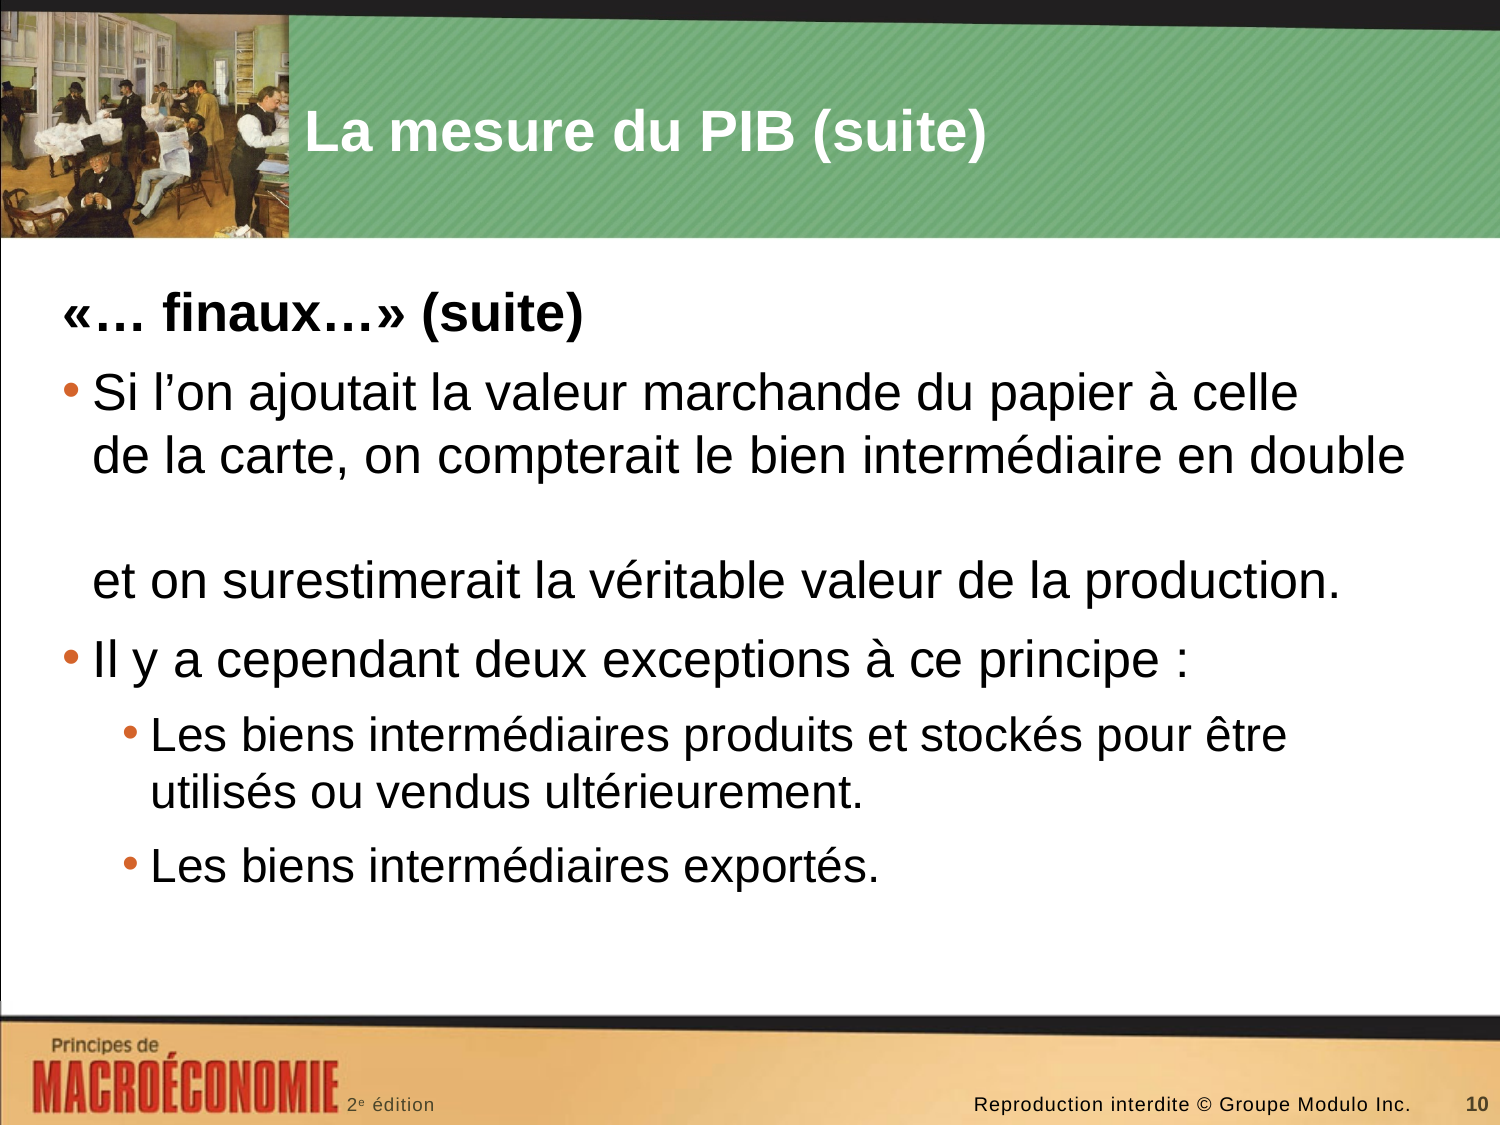

# La mesure du PIB (suite)
«… finaux…» (suite)
Si l’on ajoutait la valeur marchande du papier à celle     de la carte, on compterait le bien intermédiaire en double
et on surestimerait la véritable valeur de la production.
Il y a cependant deux exceptions à ce principe :
Les biens intermédiaires produits et stockés pour être utilisés ou vendus ultérieurement.
Les biens intermédiaires exportés.
10